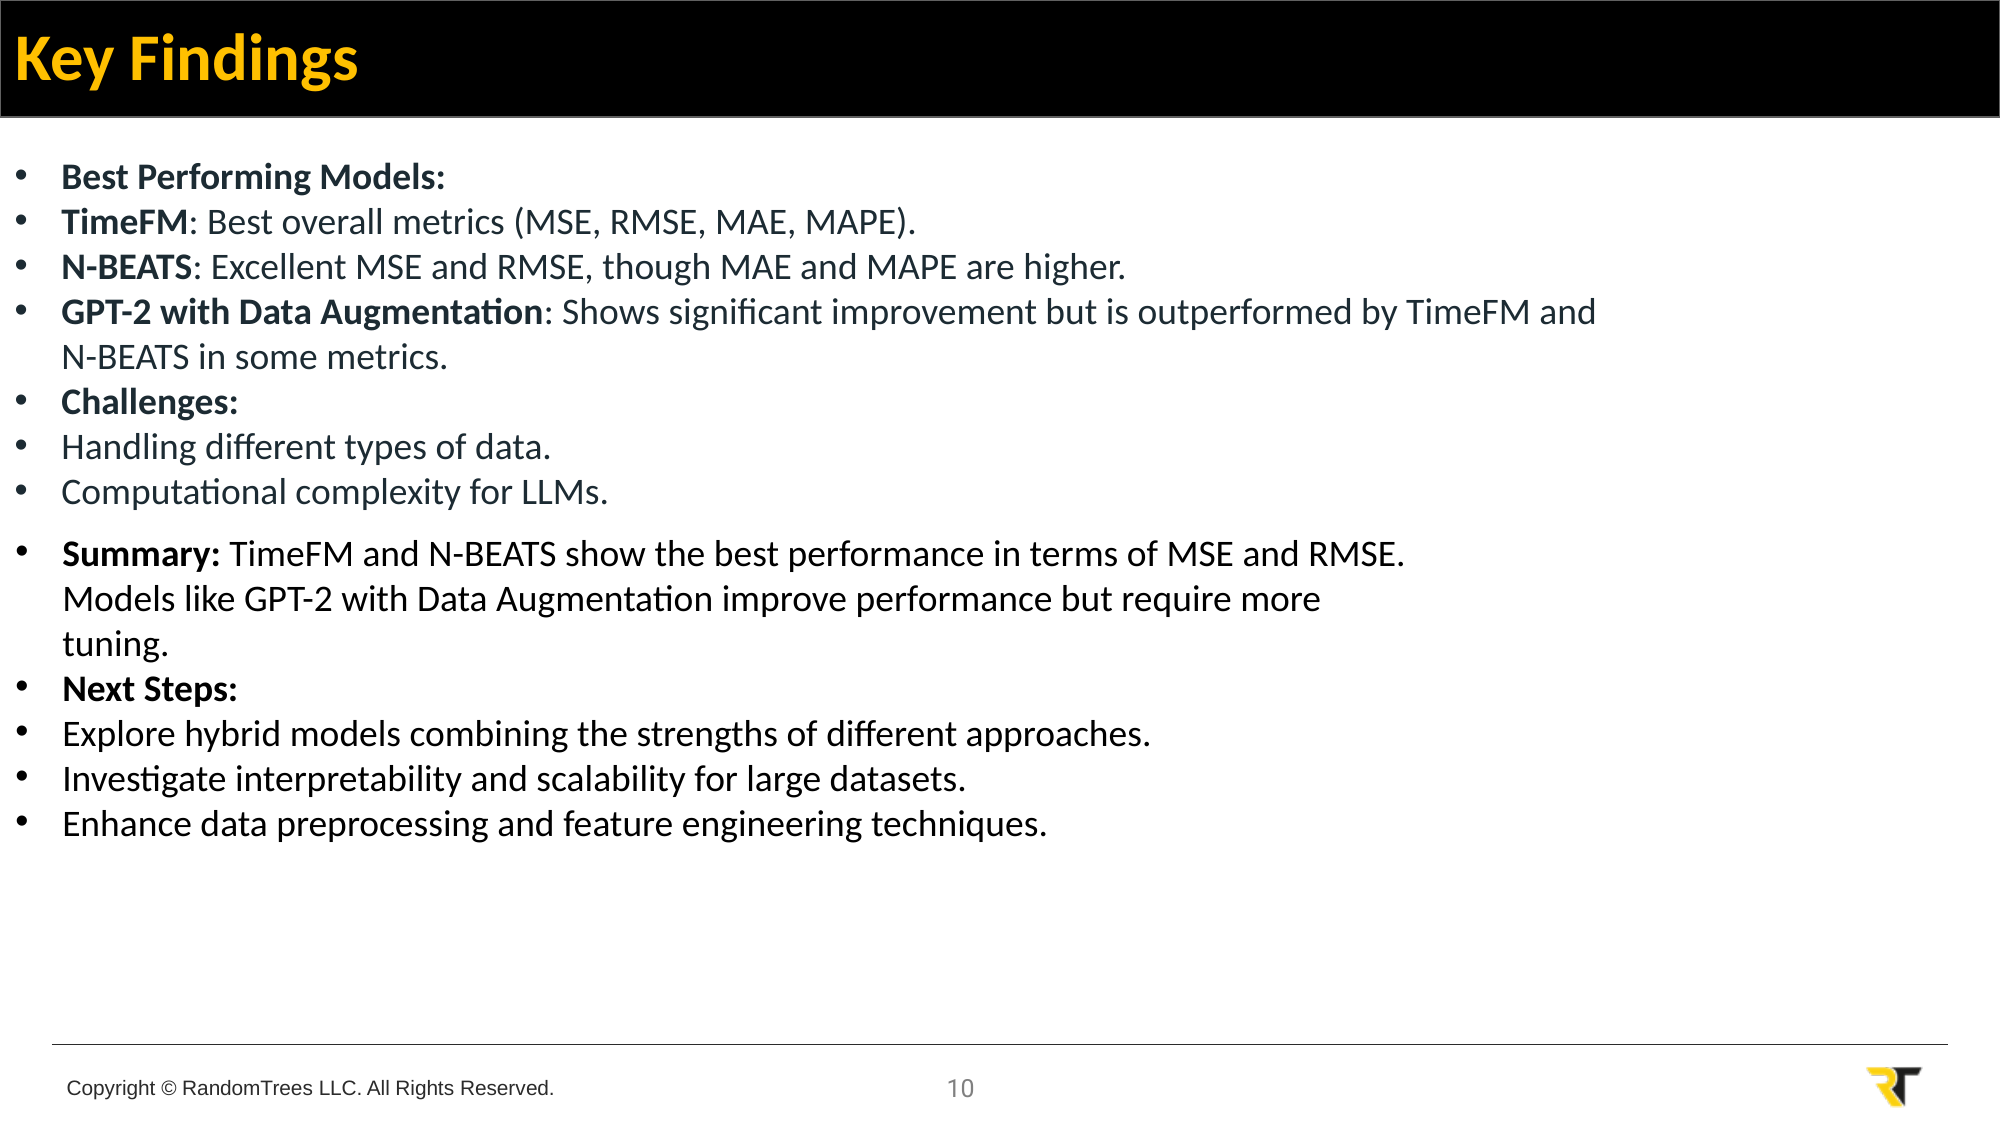

# Key Findings
Best Performing Models:
TimeFM: Best overall metrics (MSE, RMSE, MAE, MAPE).
N-BEATS: Excellent MSE and RMSE, though MAE and MAPE are higher.
GPT-2 with Data Augmentation: Shows significant improvement but is outperformed by TimeFM and N-BEATS in some metrics.
Challenges:
Handling different types of data.
Computational complexity for LLMs.

Summary: TimeFM and N-BEATS show the best performance in terms of MSE and RMSE. Models like GPT-2 with Data Augmentation improve performance but require more tuning.
Next Steps:
Explore hybrid models combining the strengths of different approaches.
Investigate interpretability and scalability for large datasets.
Enhance data preprocessing and feature engineering techniques.